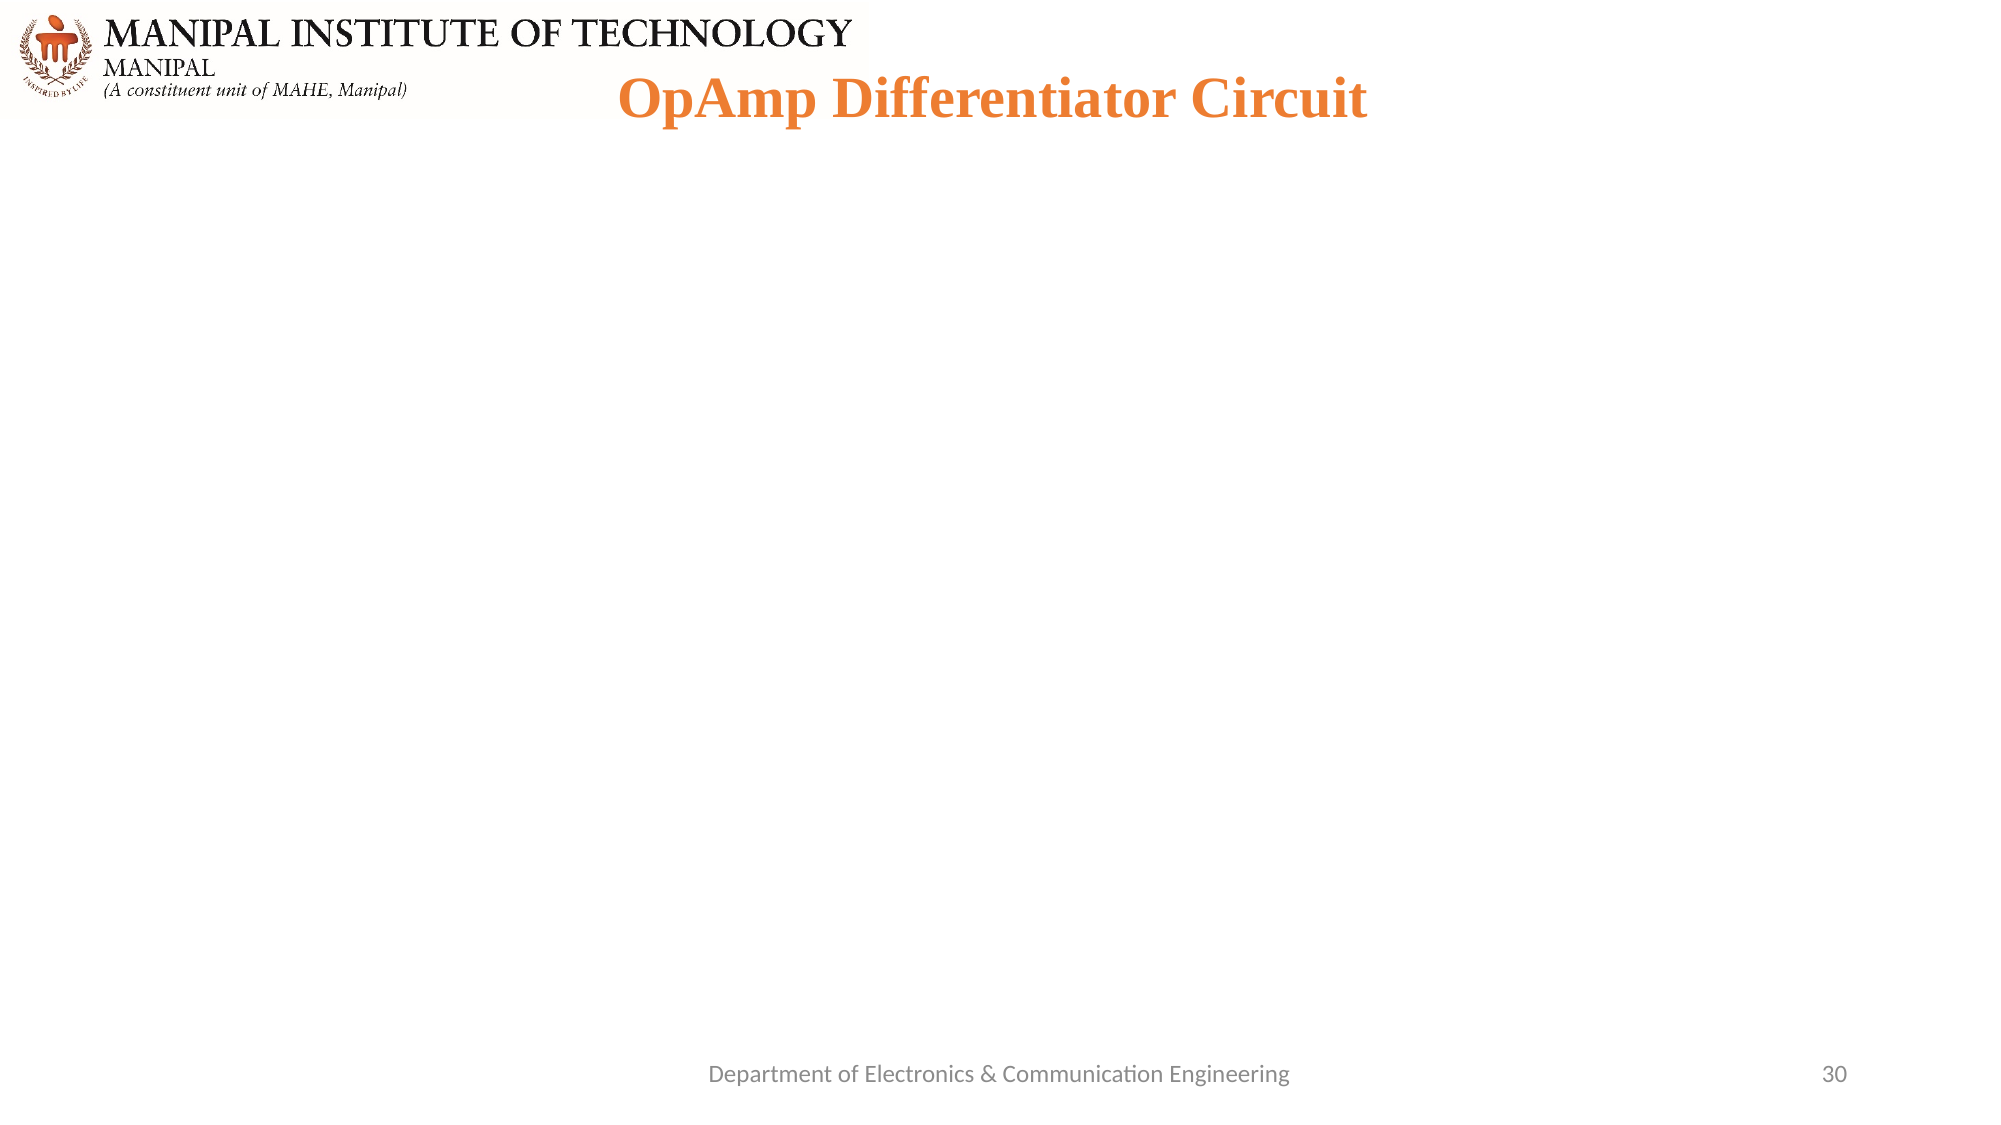

# OpAmp Differentiator Circuit

Department of Electronics & Communication Engineering
30